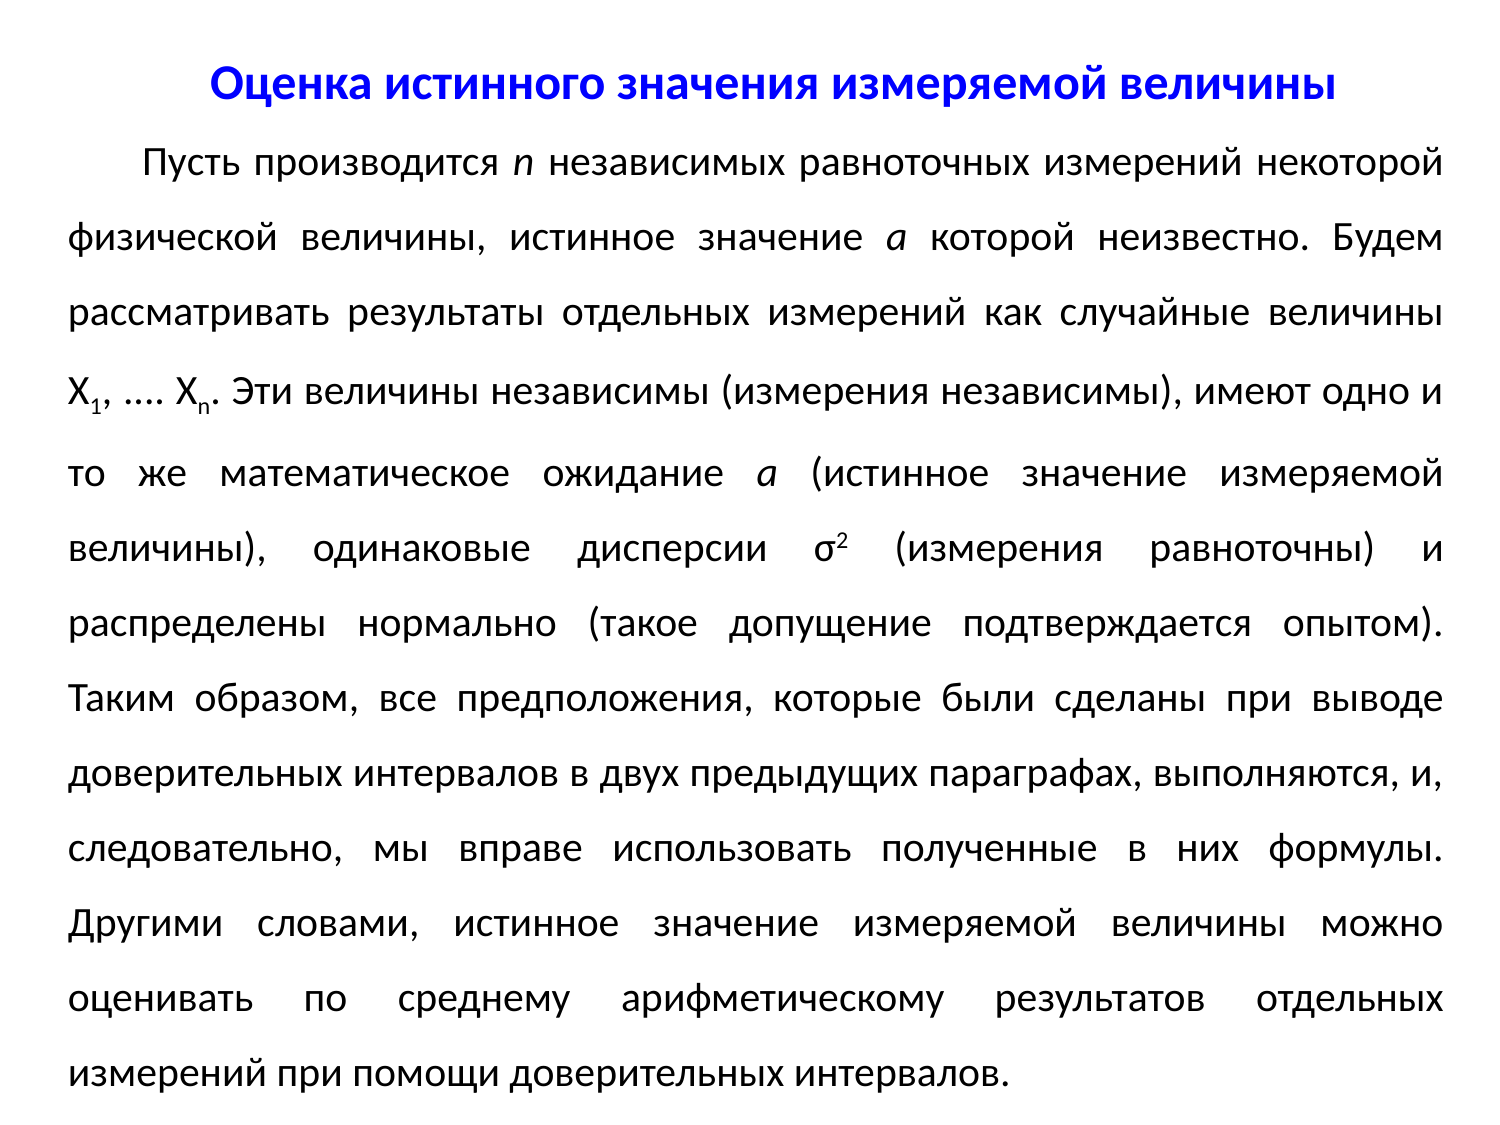

Оценка истинного значения измеряемой величины

Пусть производится n независимых равноточных измерений некоторой физической величины, истинное значение а которой неизвестно. Будем рассматривать результаты отдельных измерений как случайные величины Х1, .... Хn. Эти величины независимы (измерения независимы), имеют одно и то же математическое ожидание а (истинное значение измеряемой величины), одина­ковые дисперсии σ2 (измерения равноточны) и распределены нормально (такое допущение подтверждается опытом). Таким образом, все предположения, которые были сделаны при выводе доверительных интервалов в двух предыдущих параграфах, выполняются, и, следовательно, мы вправе использовать полученные в них формулы. Другими словами, истинное значение измеряемой величины можно оценивать по среднему арифметическому результатов отдельных измерений при помощи доверительных интервалов.